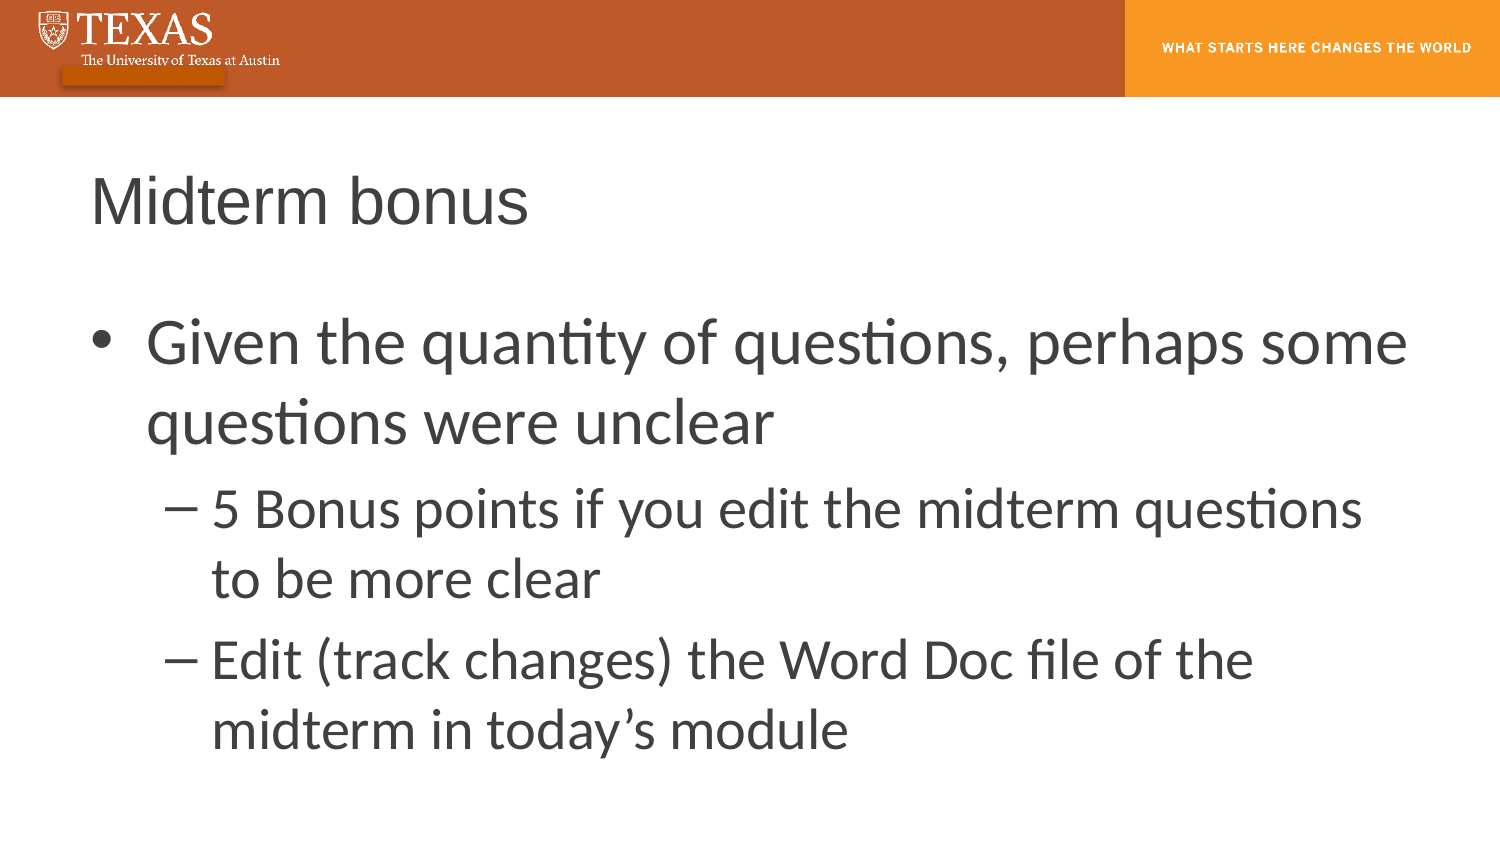

# Midterm bonus
Given the quantity of questions, perhaps some questions were unclear
5 Bonus points if you edit the midterm questions to be more clear
Edit (track changes) the Word Doc file of the midterm in today’s module